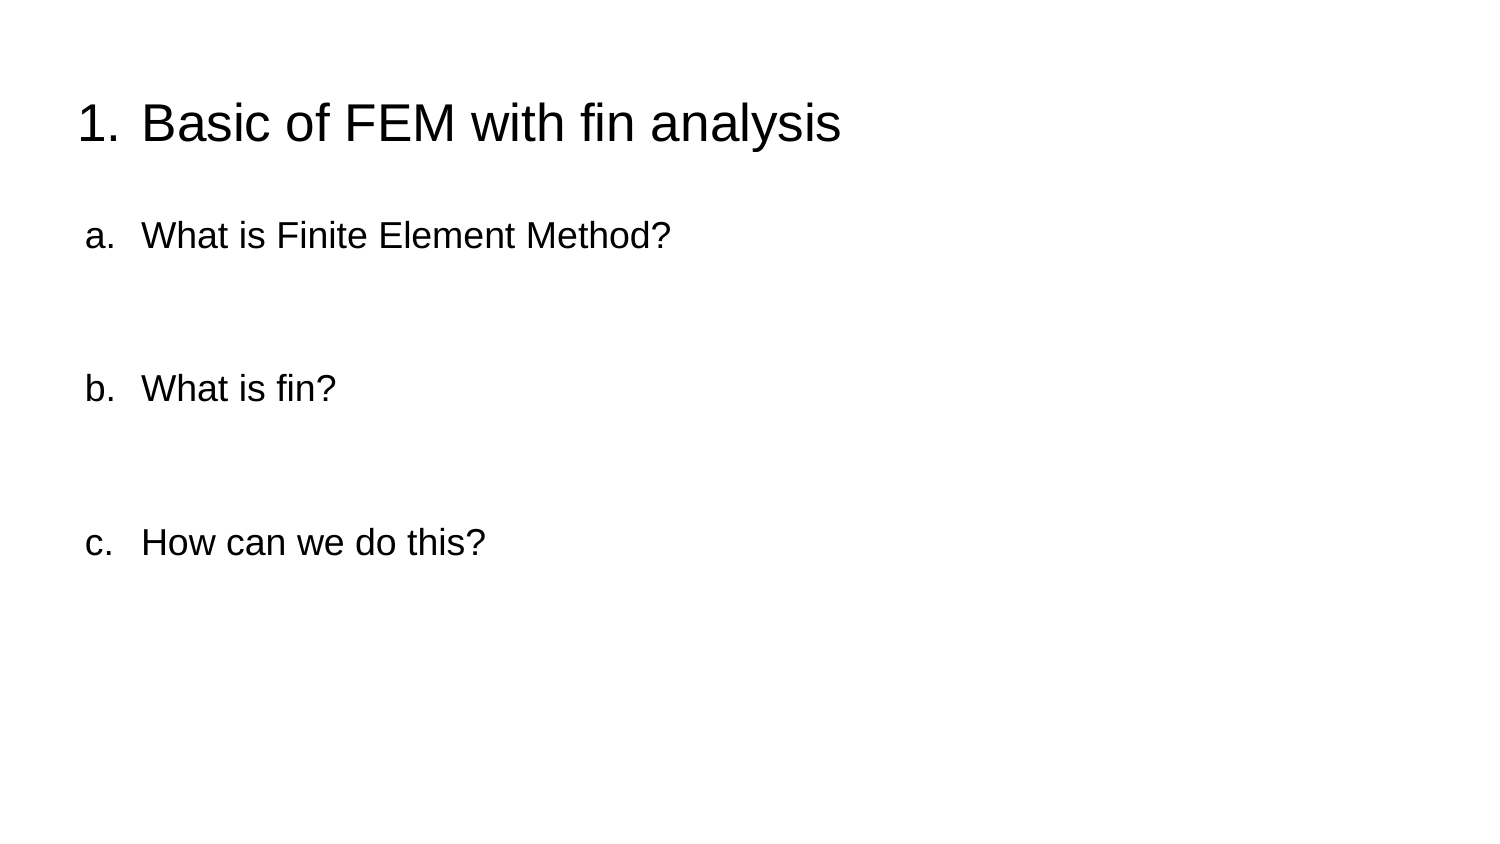

# Basic of FEM with fin analysis
What is Finite Element Method?

What is fin?

How can we do this?